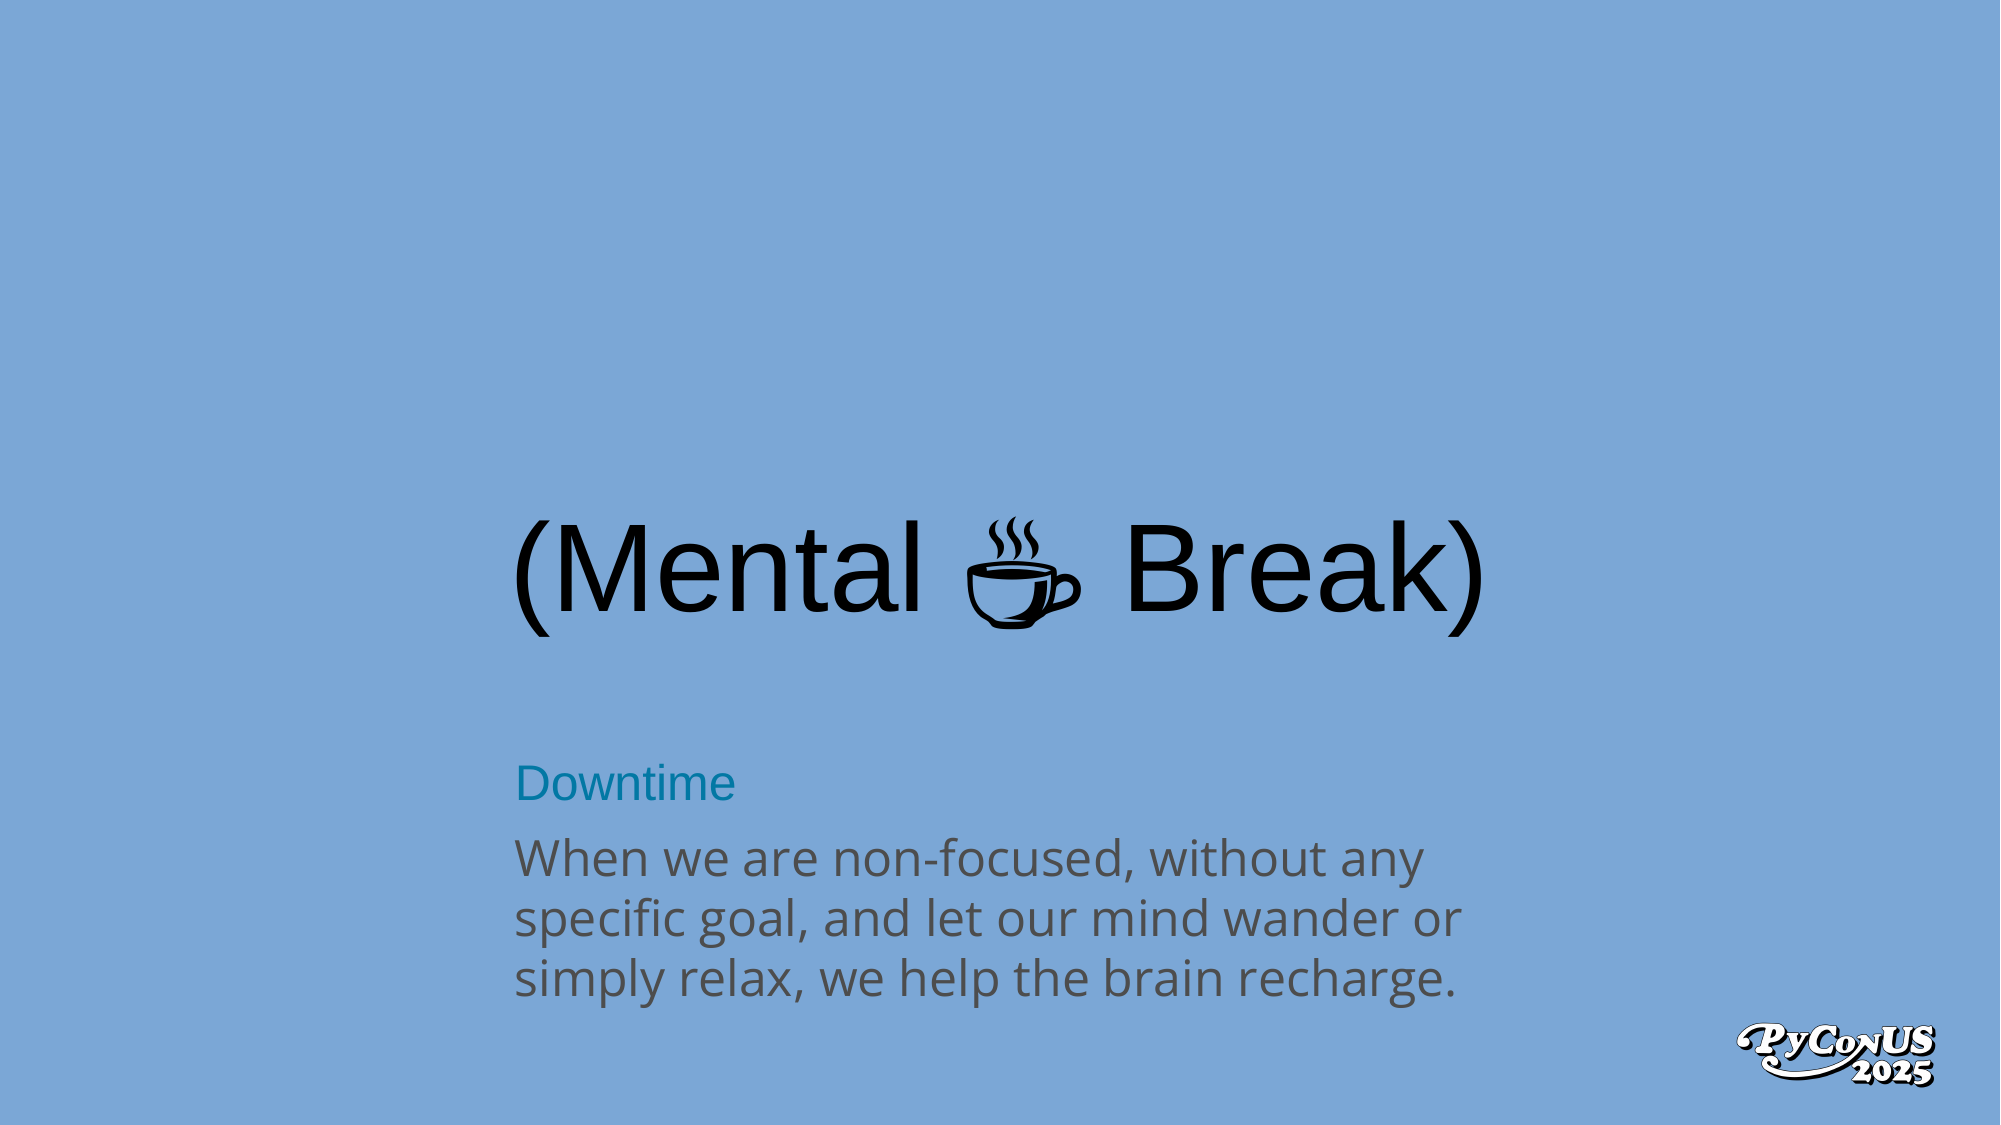

(Mental ☕️ Break)
Downtime
When we are non-focused, without any specific goal, and let our mind wander or simply relax, we help the brain recharge.